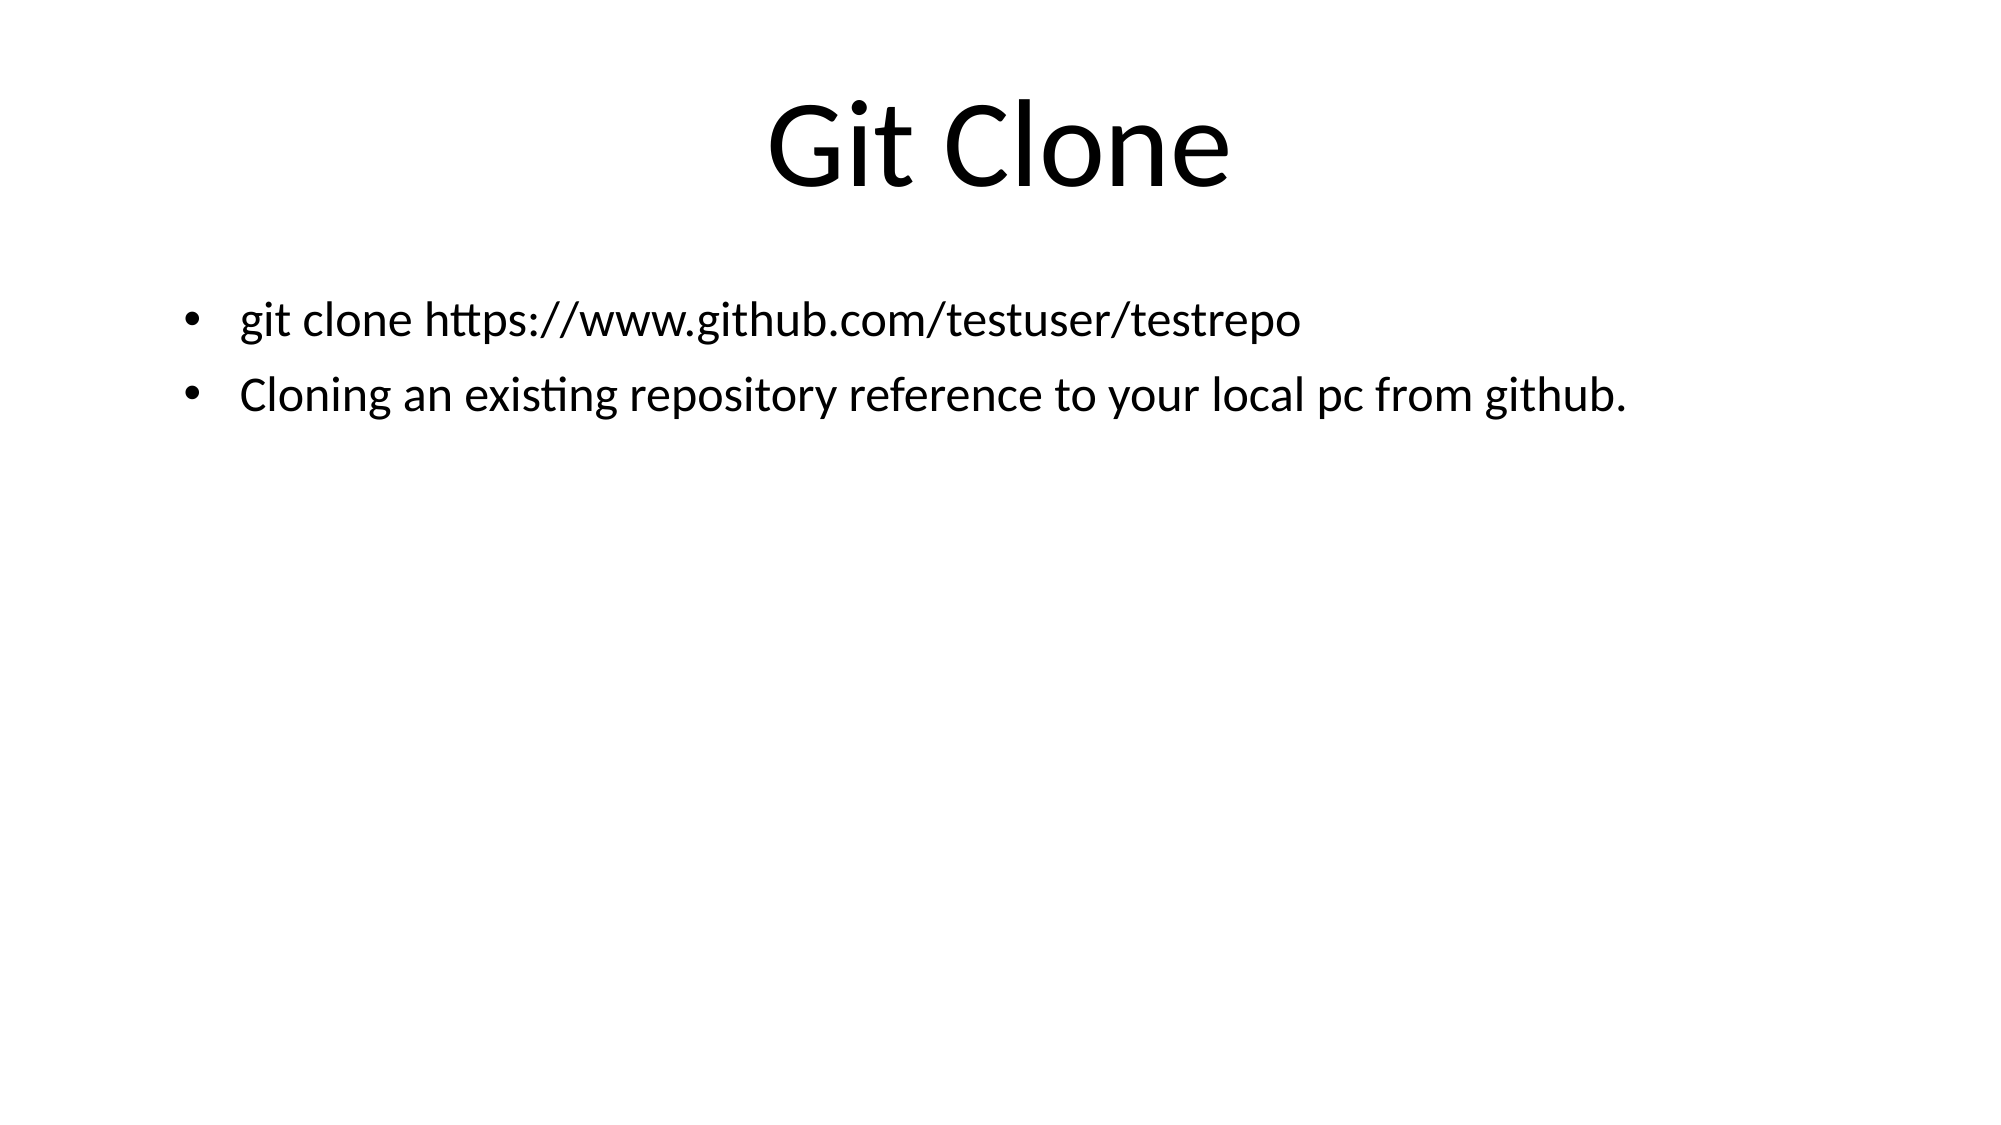

# Git Clone
git clone https://www.github.com/testuser/testrepo
Cloning an existing repository reference to your local pc from github.